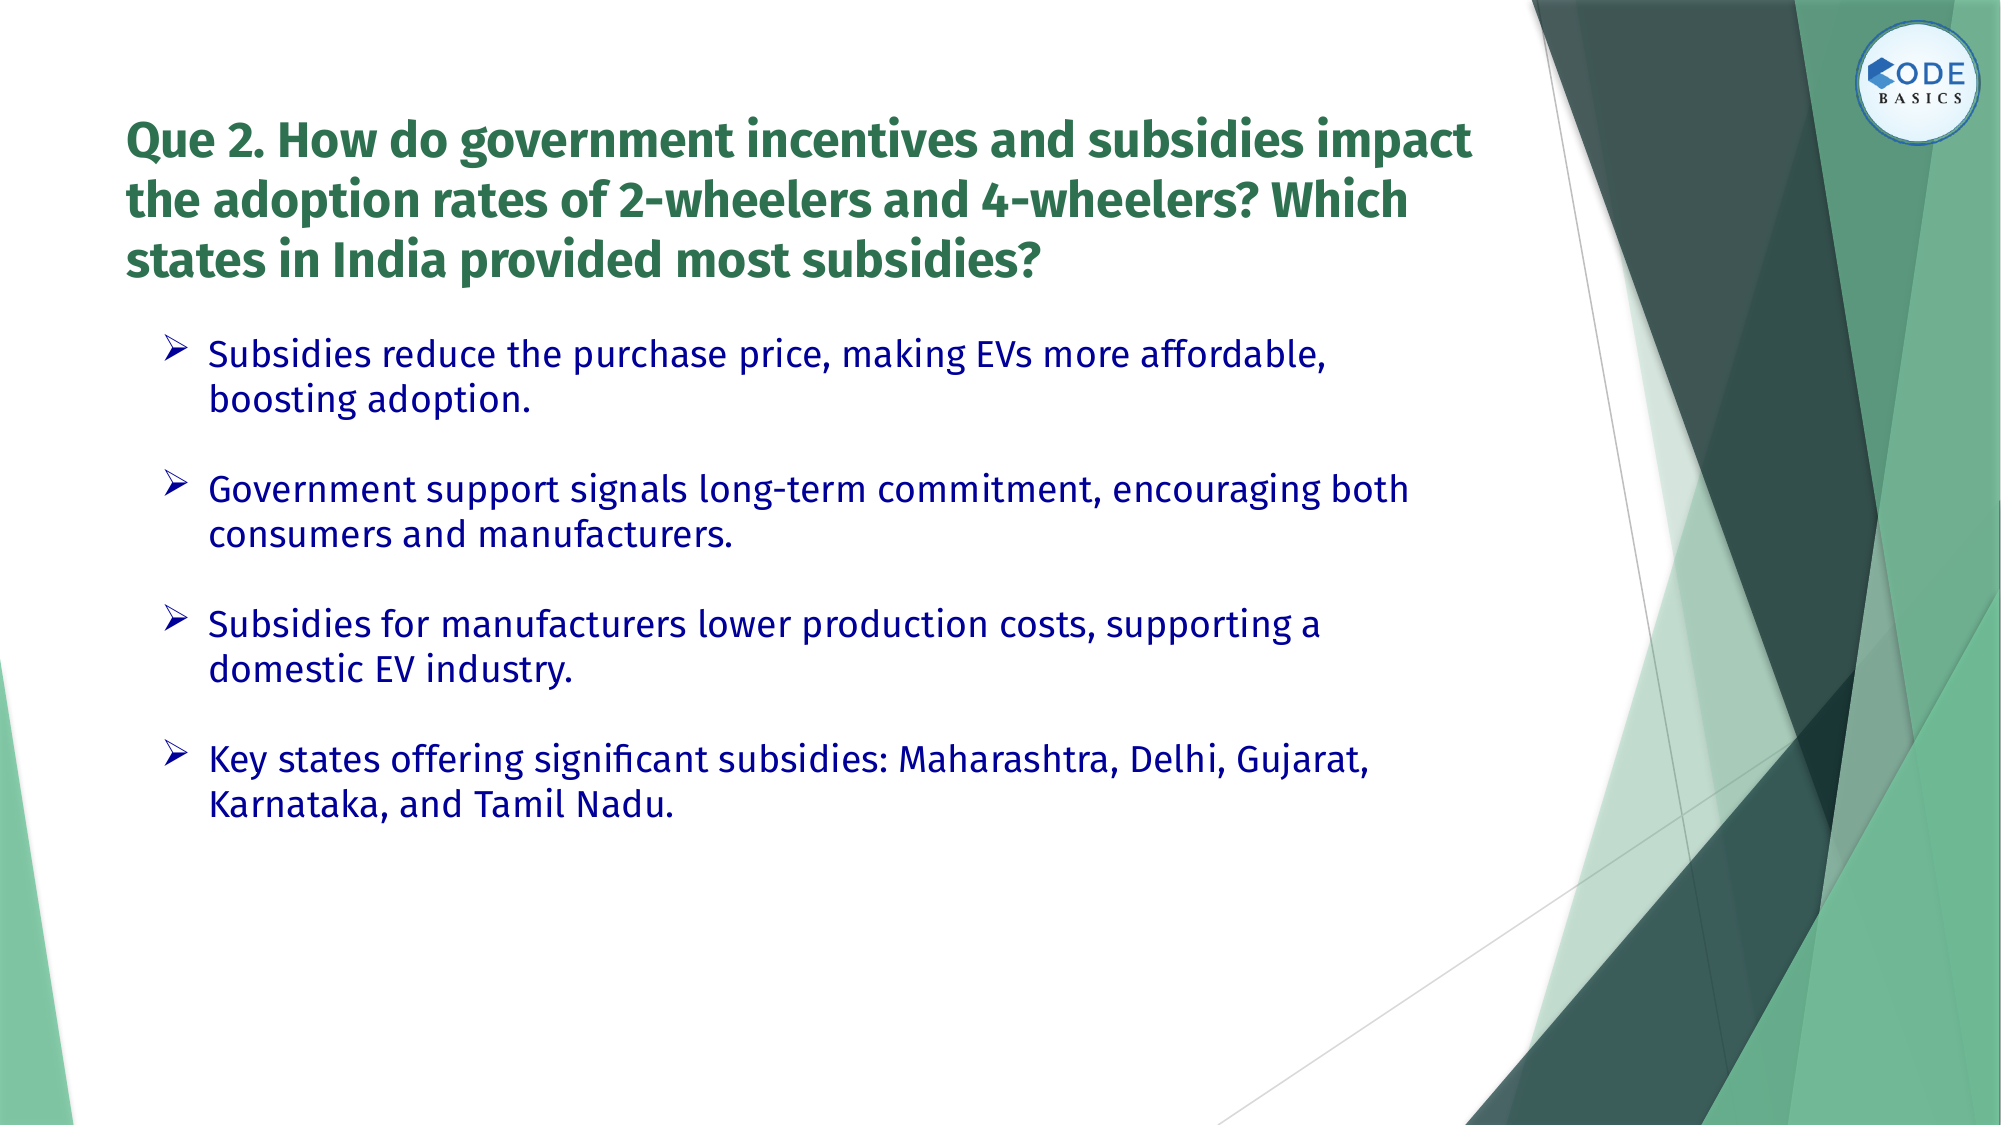

# Que 2. How do government incentives and subsidies impact the adoption rates of 2-wheelers and 4-wheelers? Which states in India provided most subsidies?
Subsidies reduce the purchase price, making EVs more affordable, boosting adoption.

Government support signals long-term commitment, encouraging both consumers and manufacturers.

Subsidies for manufacturers lower production costs, supporting a domestic EV industry.

Key states offering significant subsidies: Maharashtra, Delhi, Gujarat, Karnataka, and Tamil Nadu.